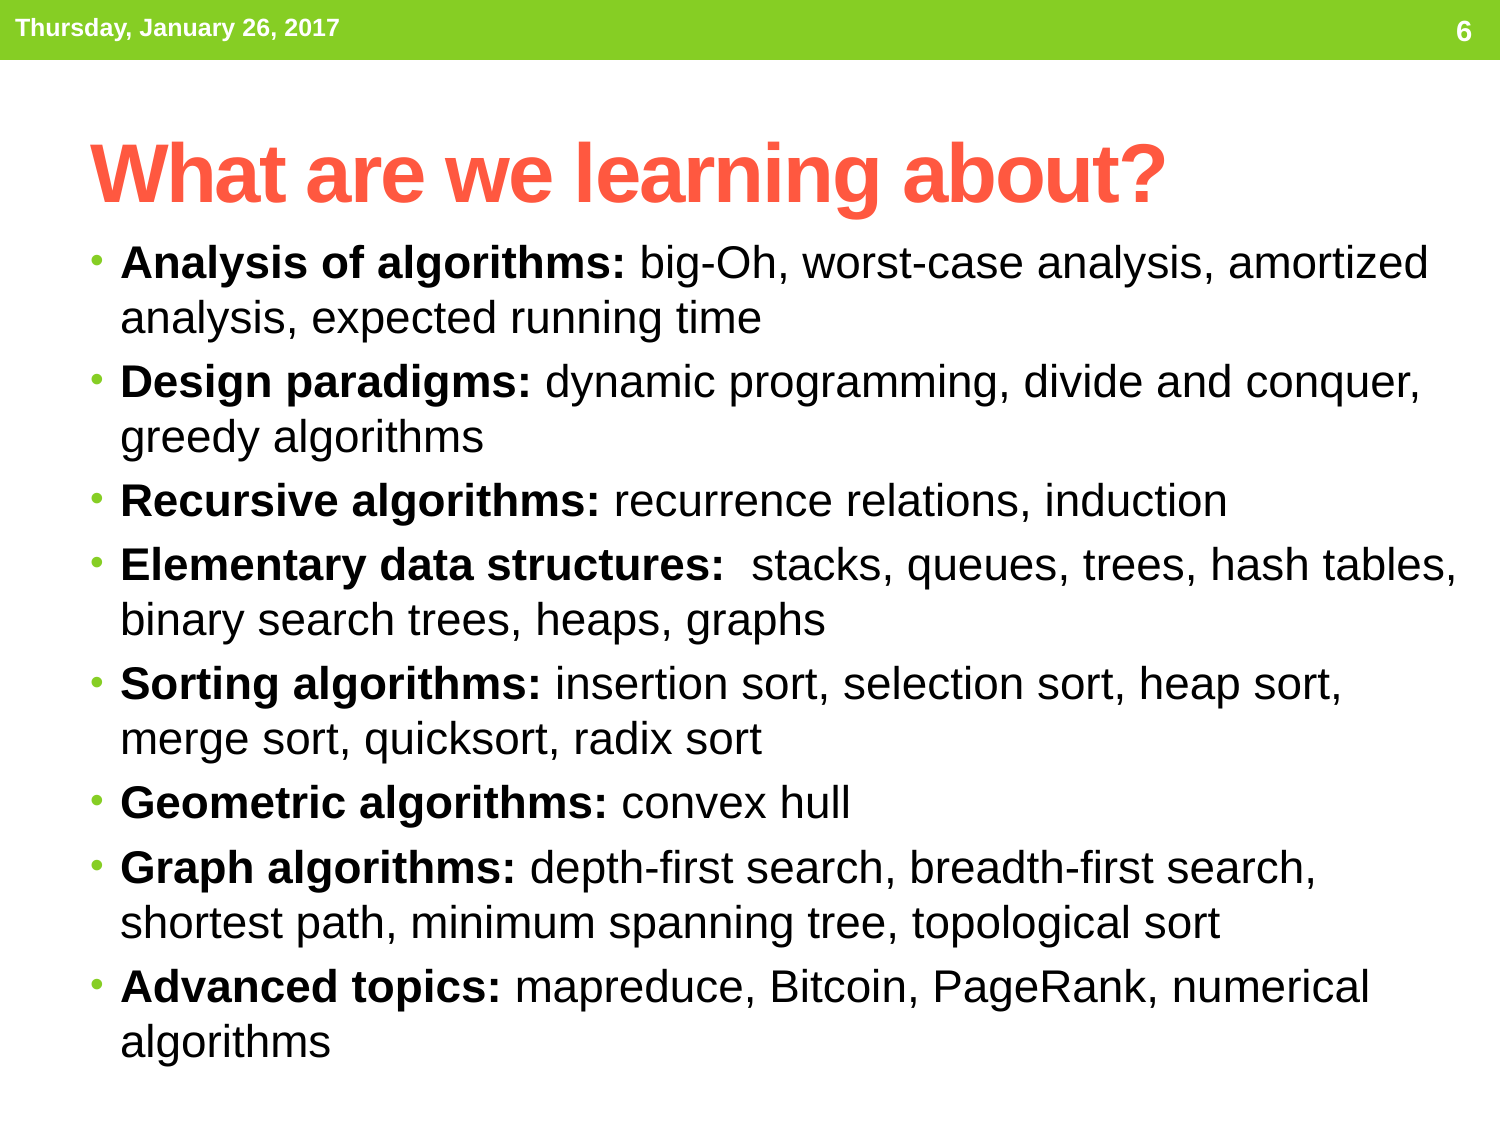

Thursday, January 26, 2017
6
# What are we learning about?
Analysis of algorithms: big-Oh, worst-case analysis, amortized analysis, expected running time
Design paradigms: dynamic programming, divide and conquer, greedy algorithms
Recursive algorithms: recurrence relations, induction
Elementary data structures:  stacks, queues, trees, hash tables, binary search trees, heaps, graphs
Sorting algorithms: insertion sort, selection sort, heap sort, merge sort, quicksort, radix sort
Geometric algorithms: convex hull
Graph algorithms: depth-first search, breadth-first search, shortest path, minimum spanning tree, topological sort
Advanced topics: mapreduce, Bitcoin, PageRank, numerical algorithms